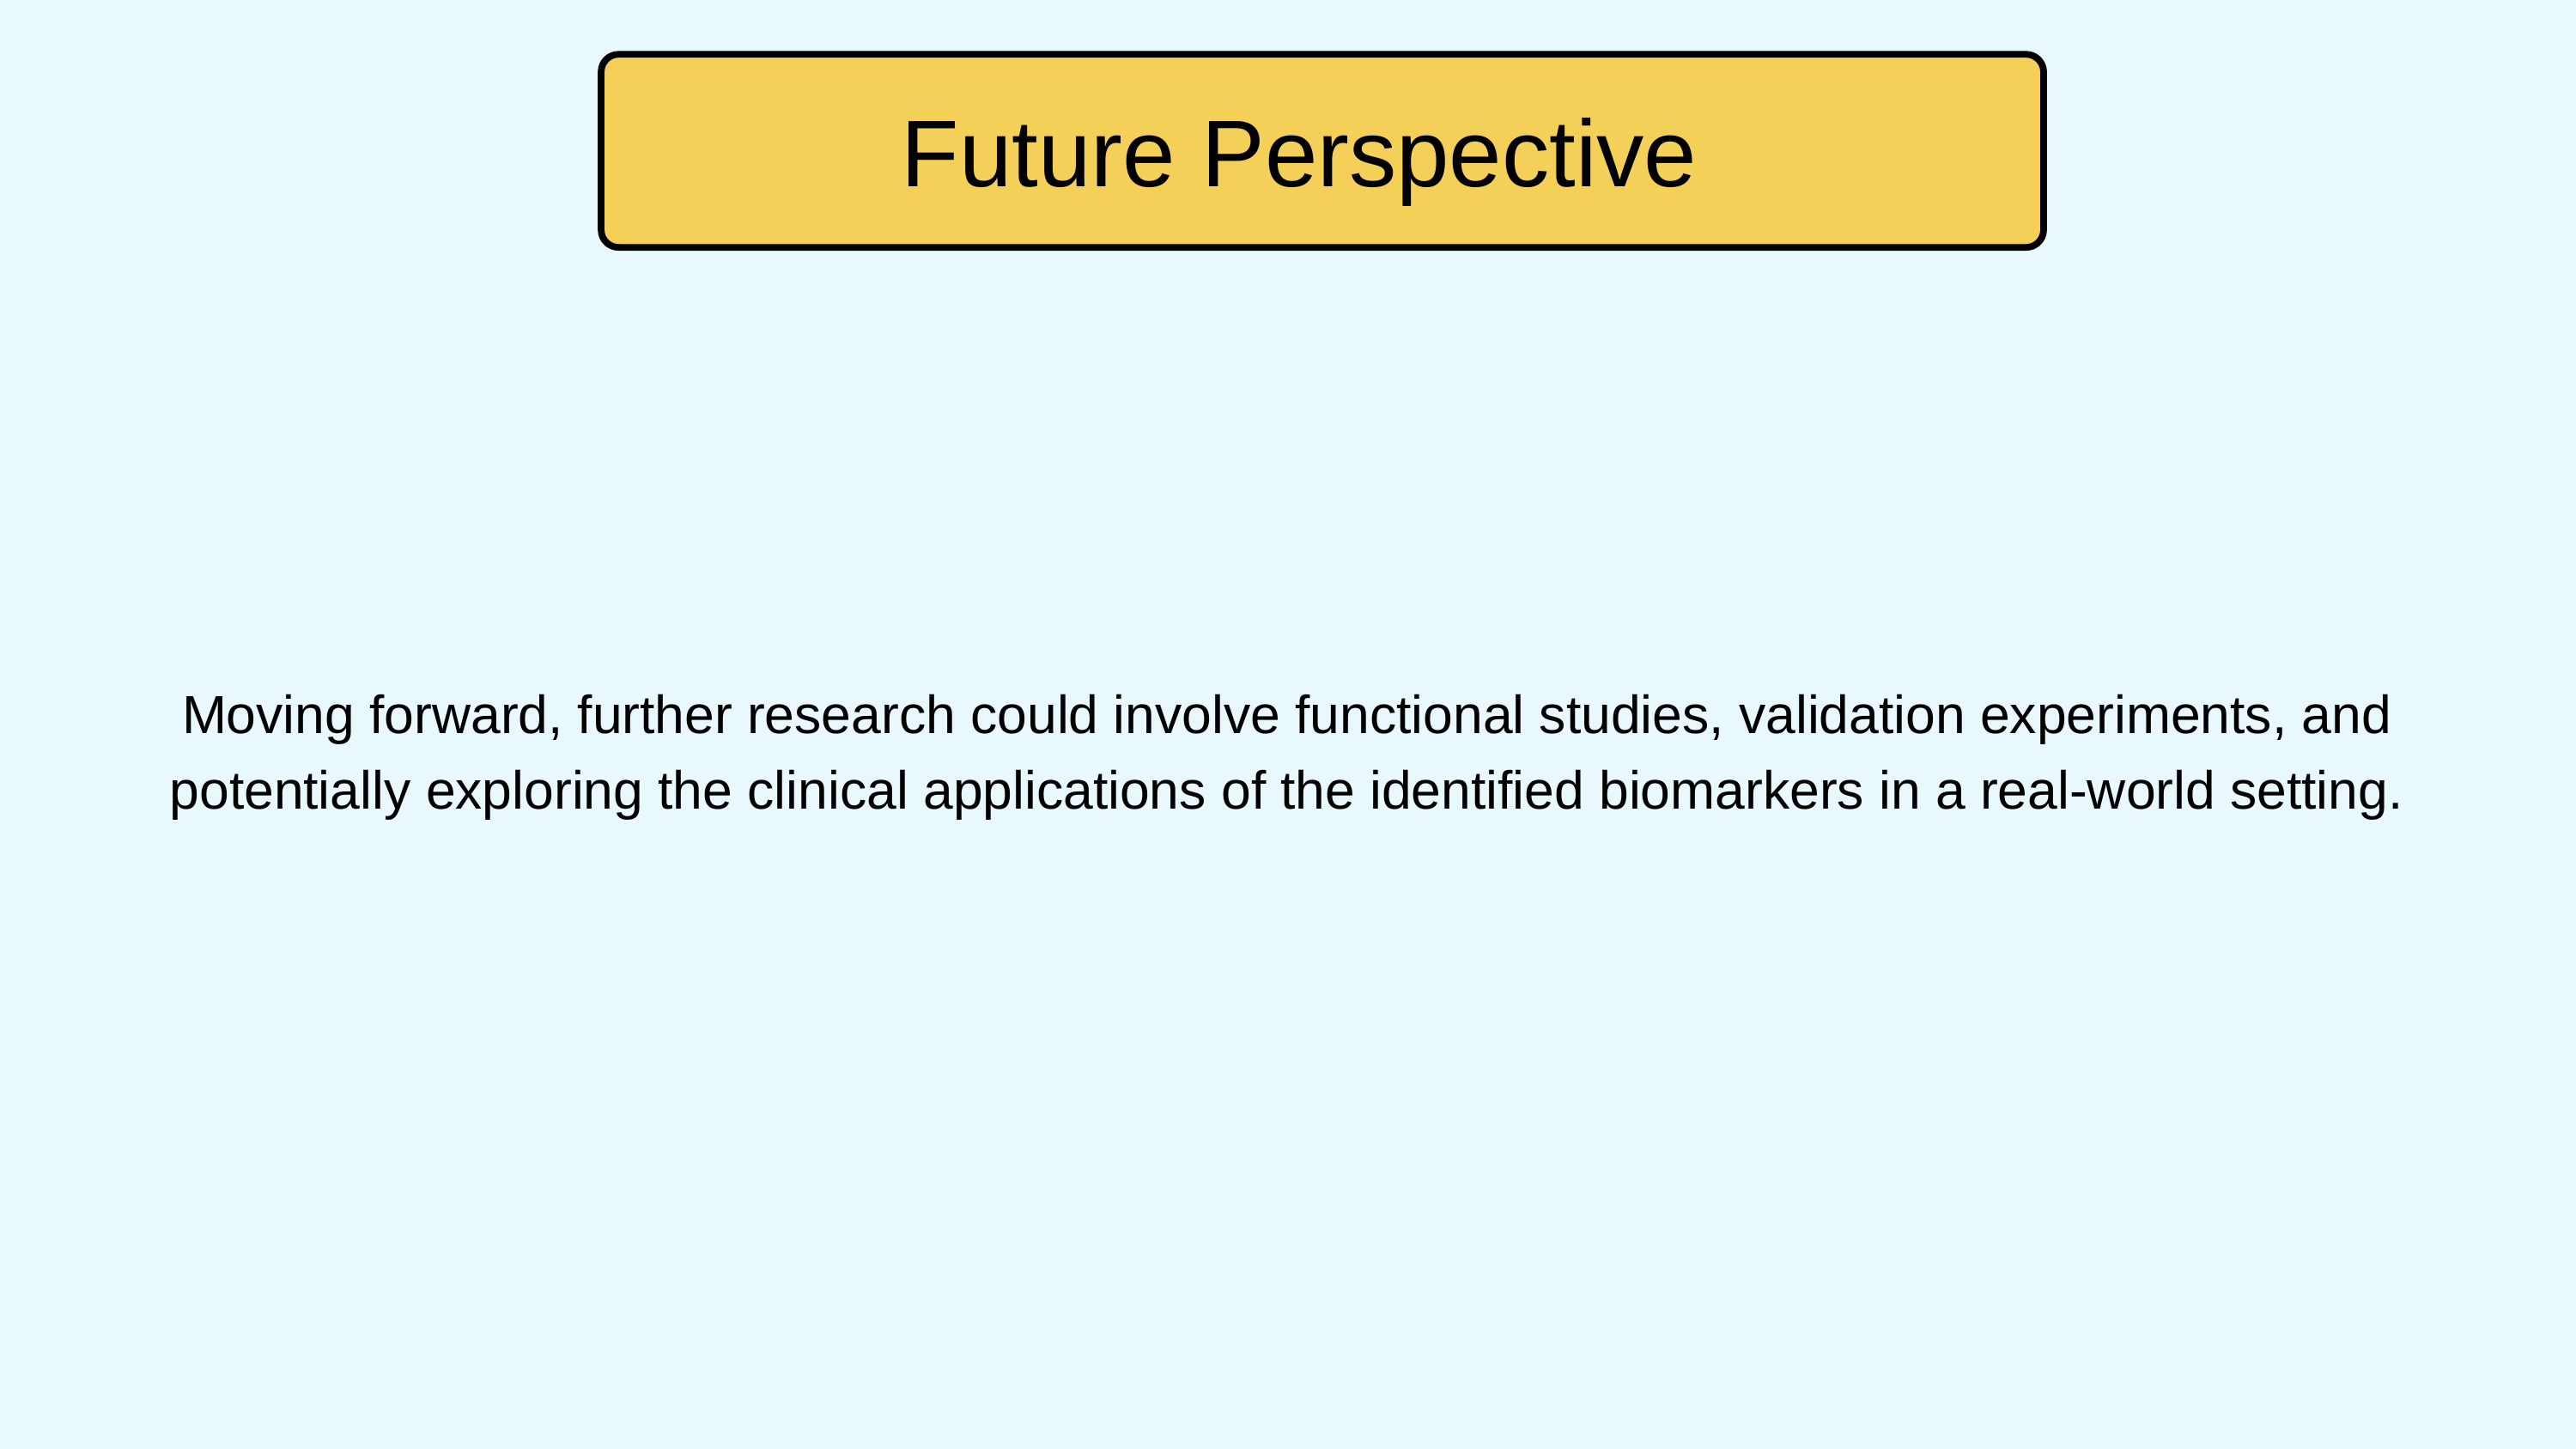

Future Perspective
Moving forward, further research could involve functional studies, validation experiments, and potentially exploring the clinical applications of the identified biomarkers in a real-world setting.